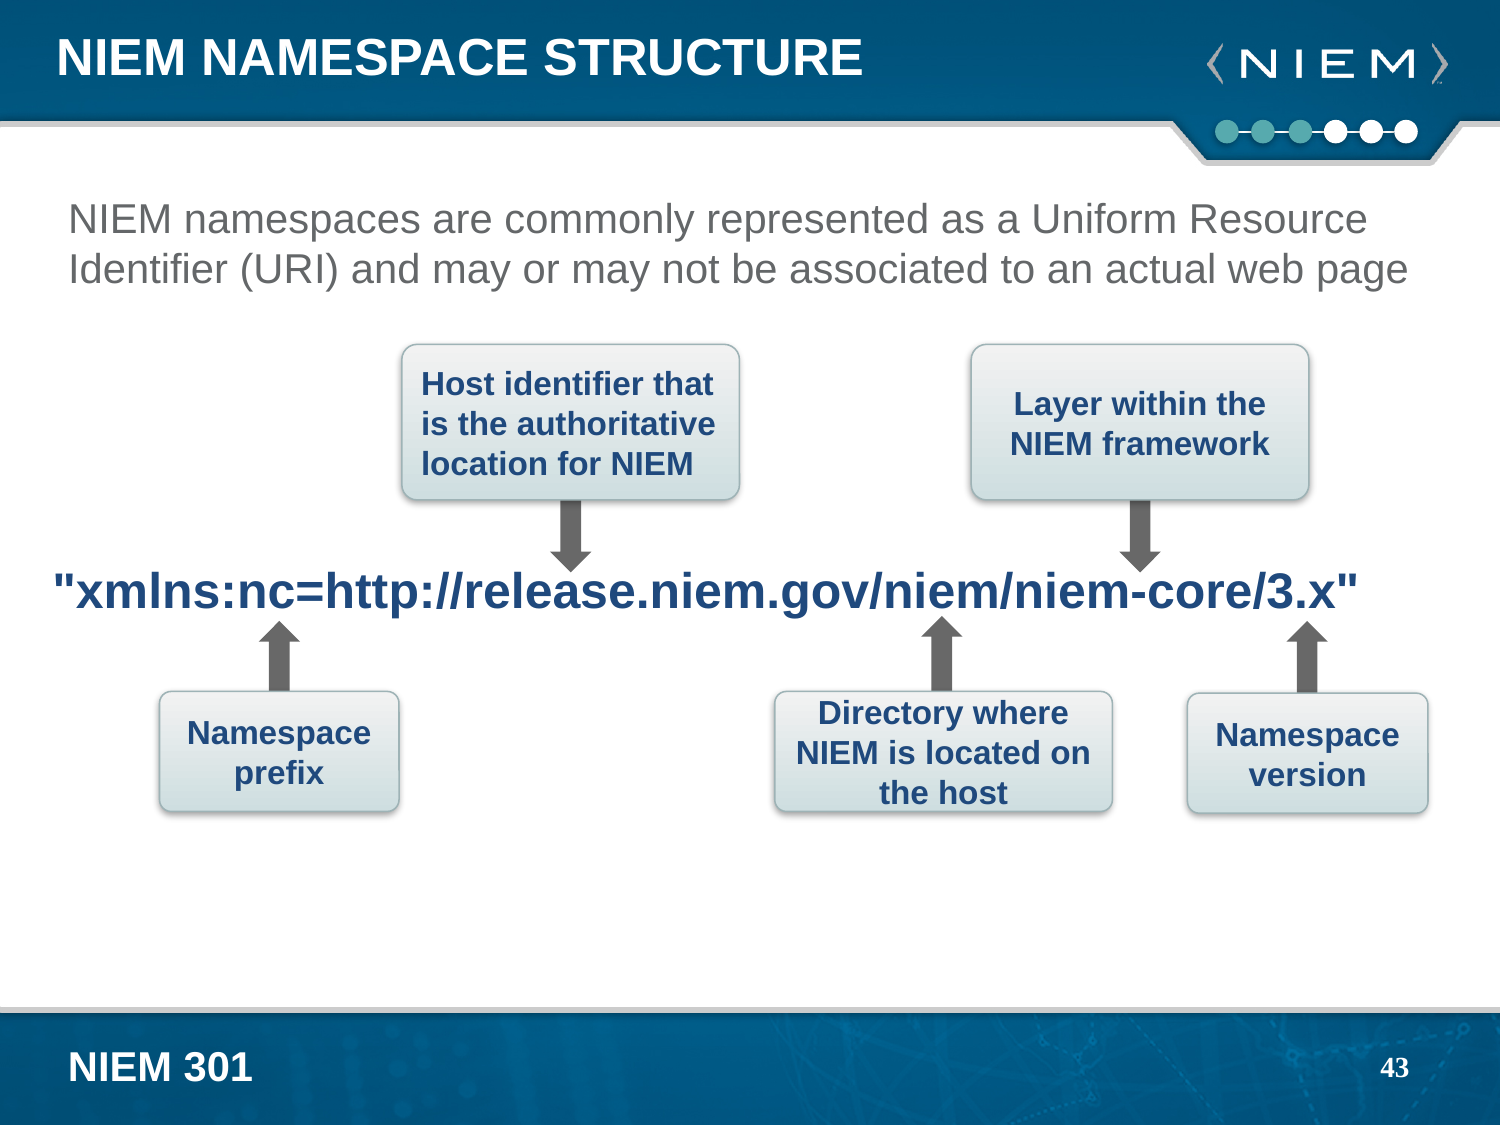

# NIEM Namespace Structure

NIEM namespaces are commonly represented as a Uniform Resource Identifier (URI) and may or may not be associated to an actual web page
Host identifier that is the authoritative location for NIEM
Layer within the NIEM framework

"xmlns:nc=http://release.niem.gov/niem/niem-core/3.x"

Namespace prefix
Directory where NIEM is located on the host
Namespace version
43